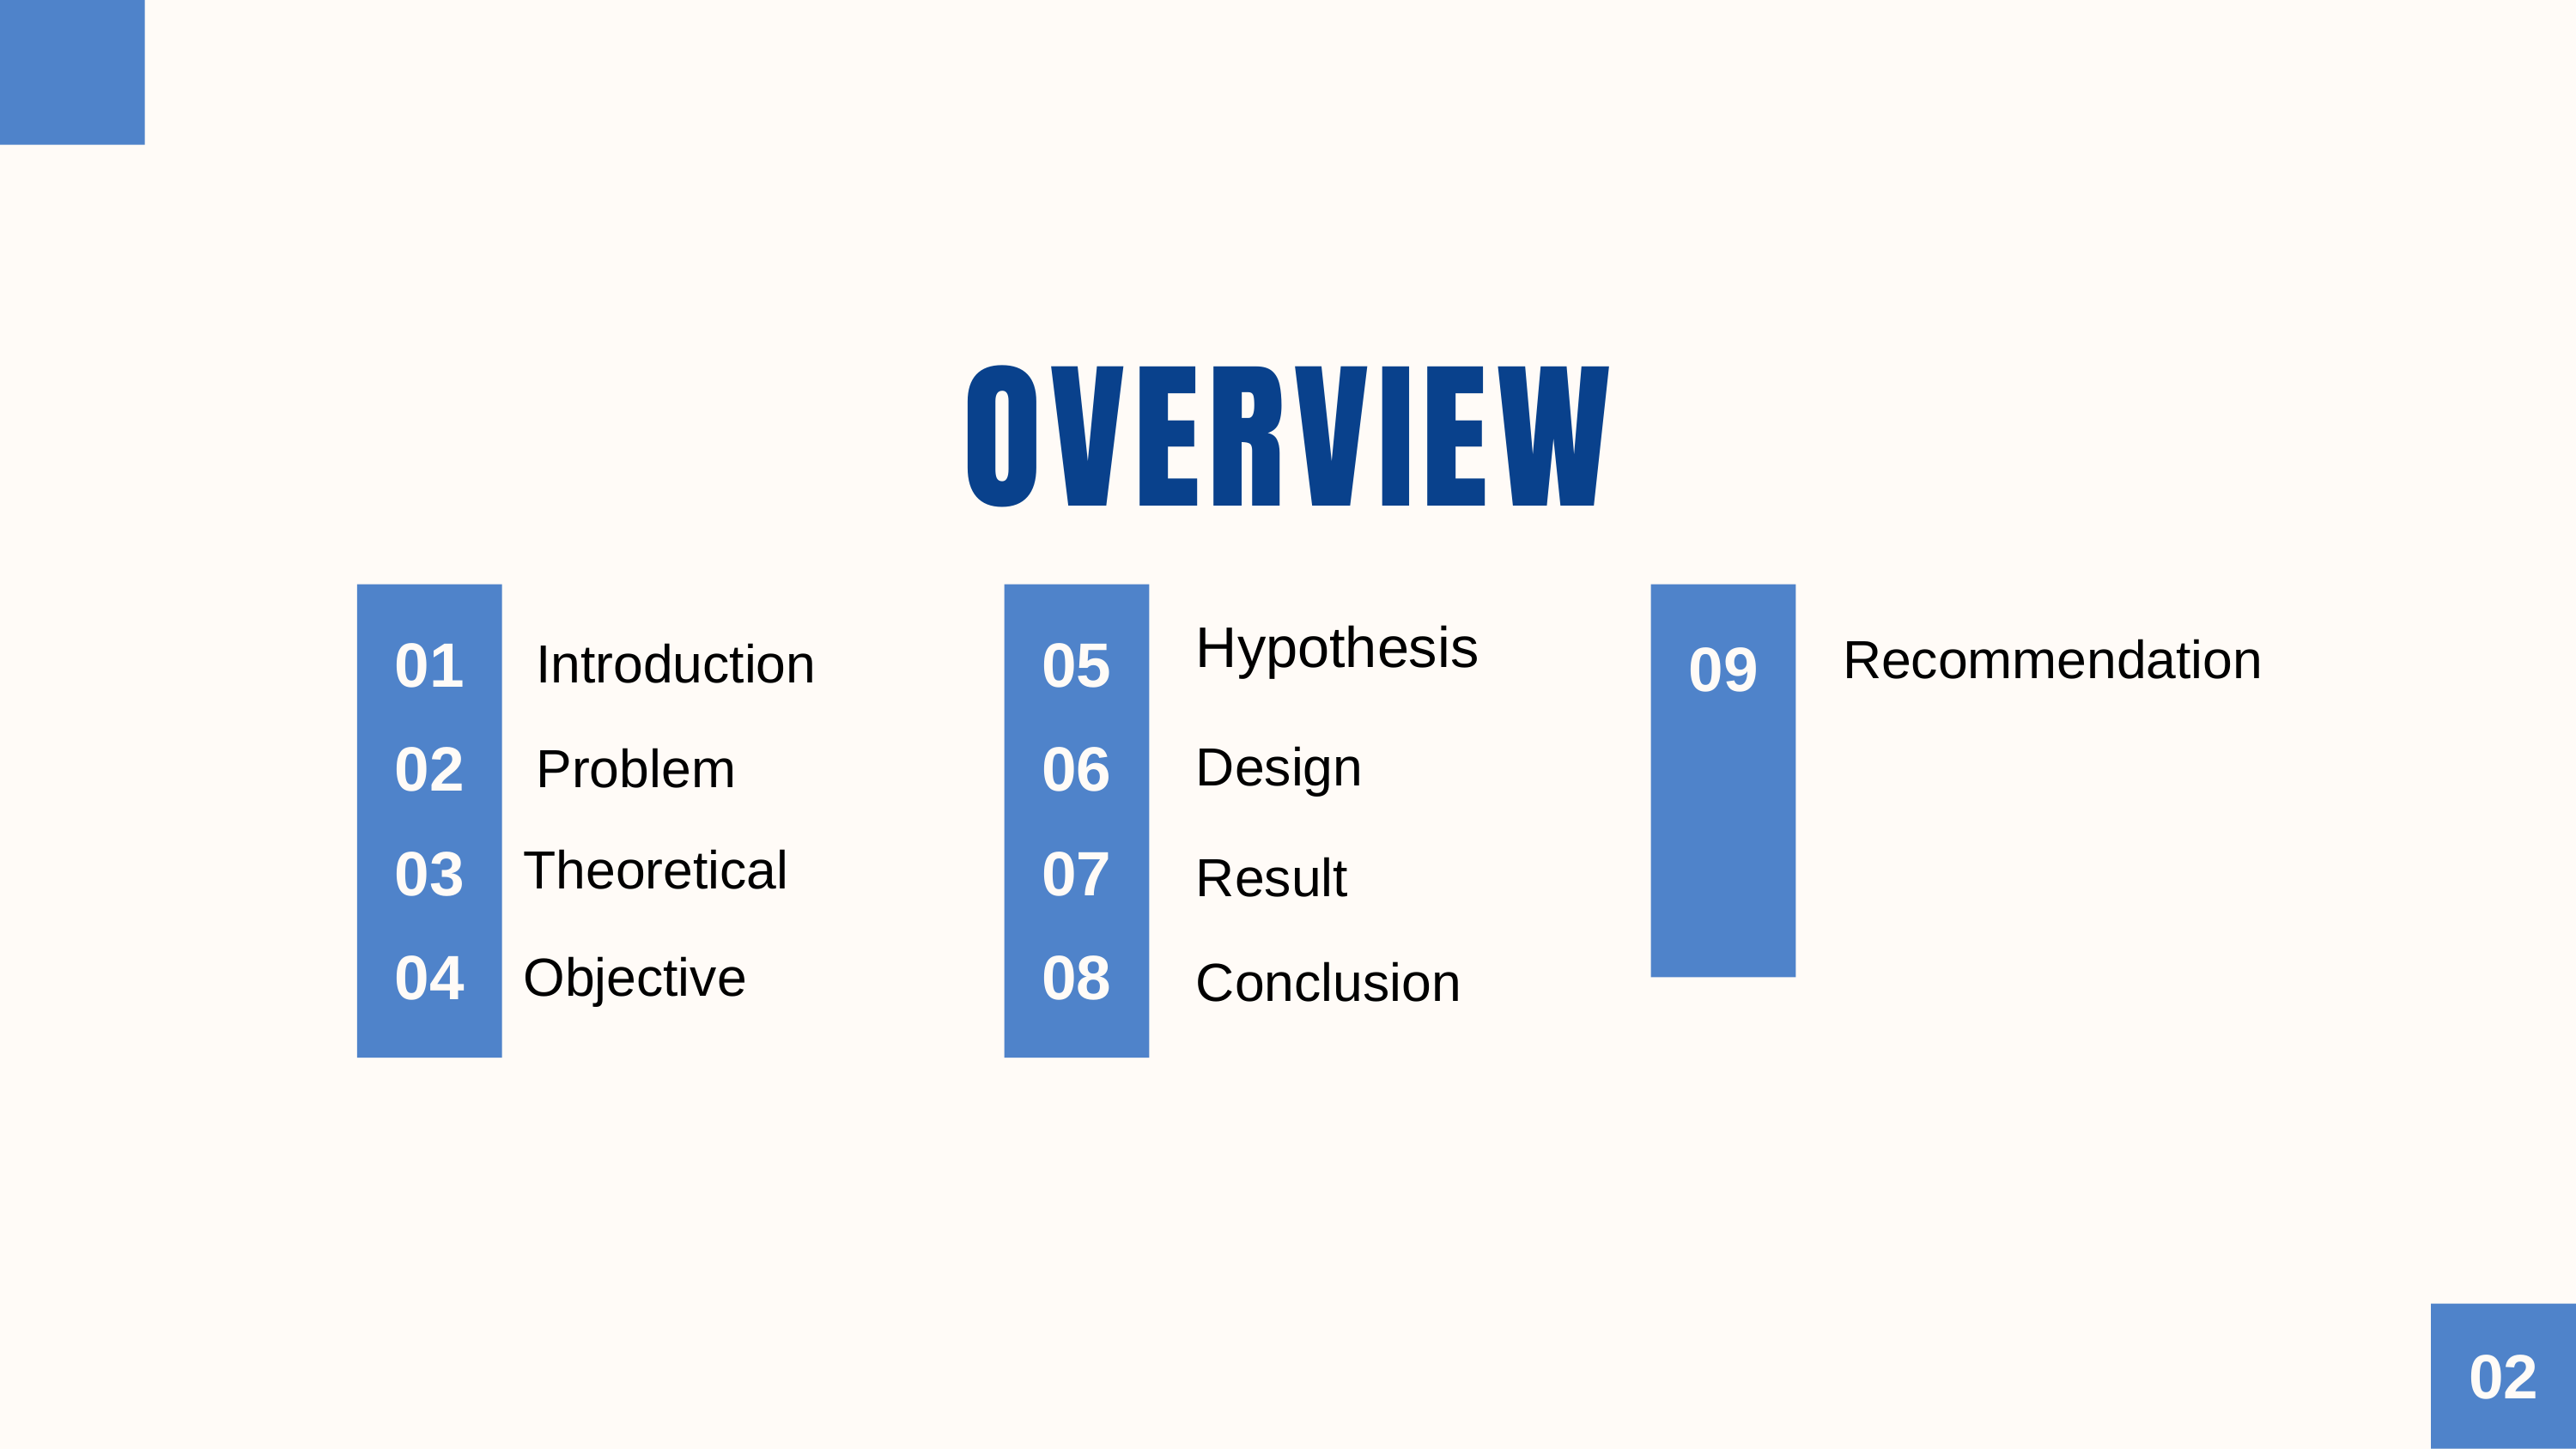

OVERVIEW

Hypothesis
Recommendation
01
05
Introduction
09
02
06
Design
Problem
Theoretical
03
07
Result
04
08
Objective
Conclusion

02